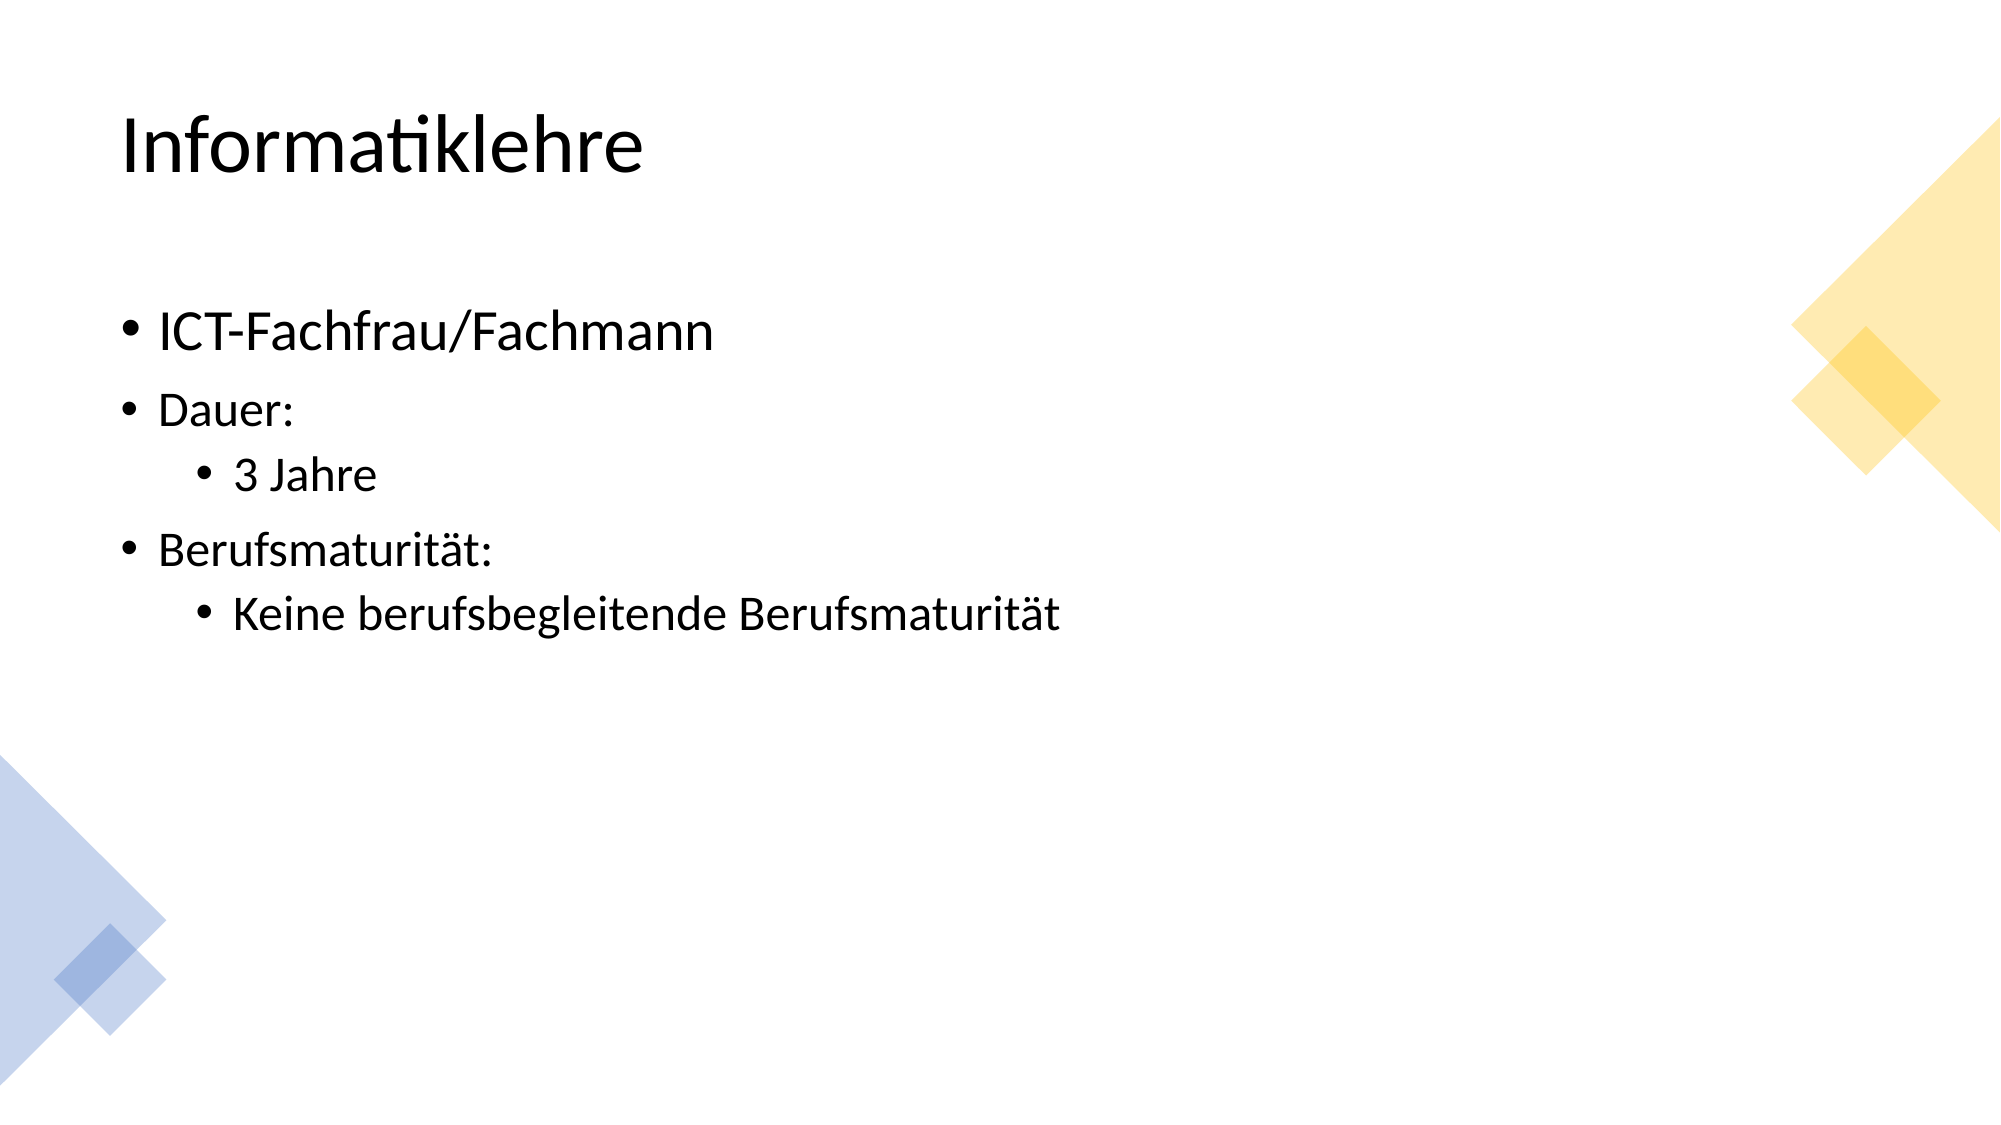

# Informatiklehre

ICT-Fachfrau/Fachmann
Dauer:
3 Jahre
Berufsmaturität:
Keine berufsbegleitende Berufsmaturität